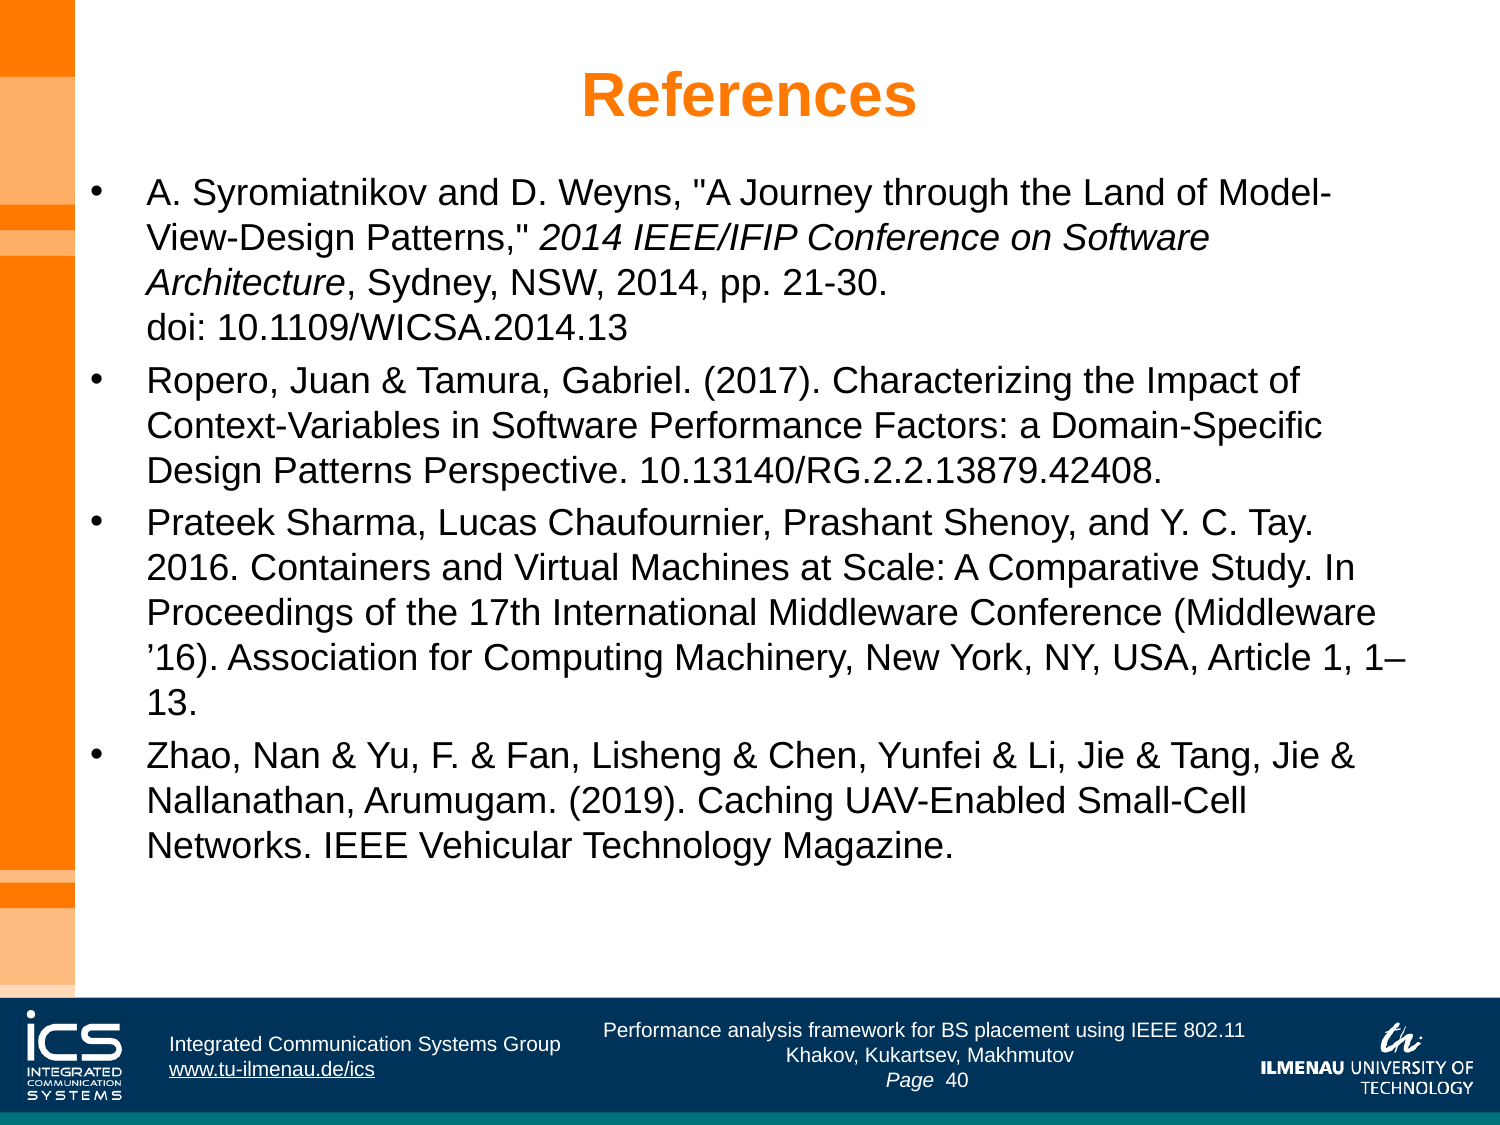

# References
A. Syromiatnikov and D. Weyns, "A Journey through the Land of Model-View-Design Patterns," 2014 IEEE/IFIP Conference on Software Architecture, Sydney, NSW, 2014, pp. 21-30.
doi: 10.1109/WICSA.2014.13
Ropero, Juan & Tamura, Gabriel. (2017). Characterizing the Impact of Context-Variables in Software Performance Factors: a Domain-Specific Design Patterns Perspective. 10.13140/RG.2.2.13879.42408.
Prateek Sharma, Lucas Chaufournier, Prashant Shenoy, and Y. C. Tay. 2016. Containers and Virtual Machines at Scale: A Comparative Study. In Proceedings of the 17th International Middleware Conference (Middleware ’16). Association for Computing Machinery, New York, NY, USA, Article 1, 1–13.
Zhao, Nan & Yu, F. & Fan, Lisheng & Chen, Yunfei & Li, Jie & Tang, Jie & Nallanathan, Arumugam. (2019). Caching UAV-Enabled Small-Cell Networks. IEEE Vehicular Technology Magazine.